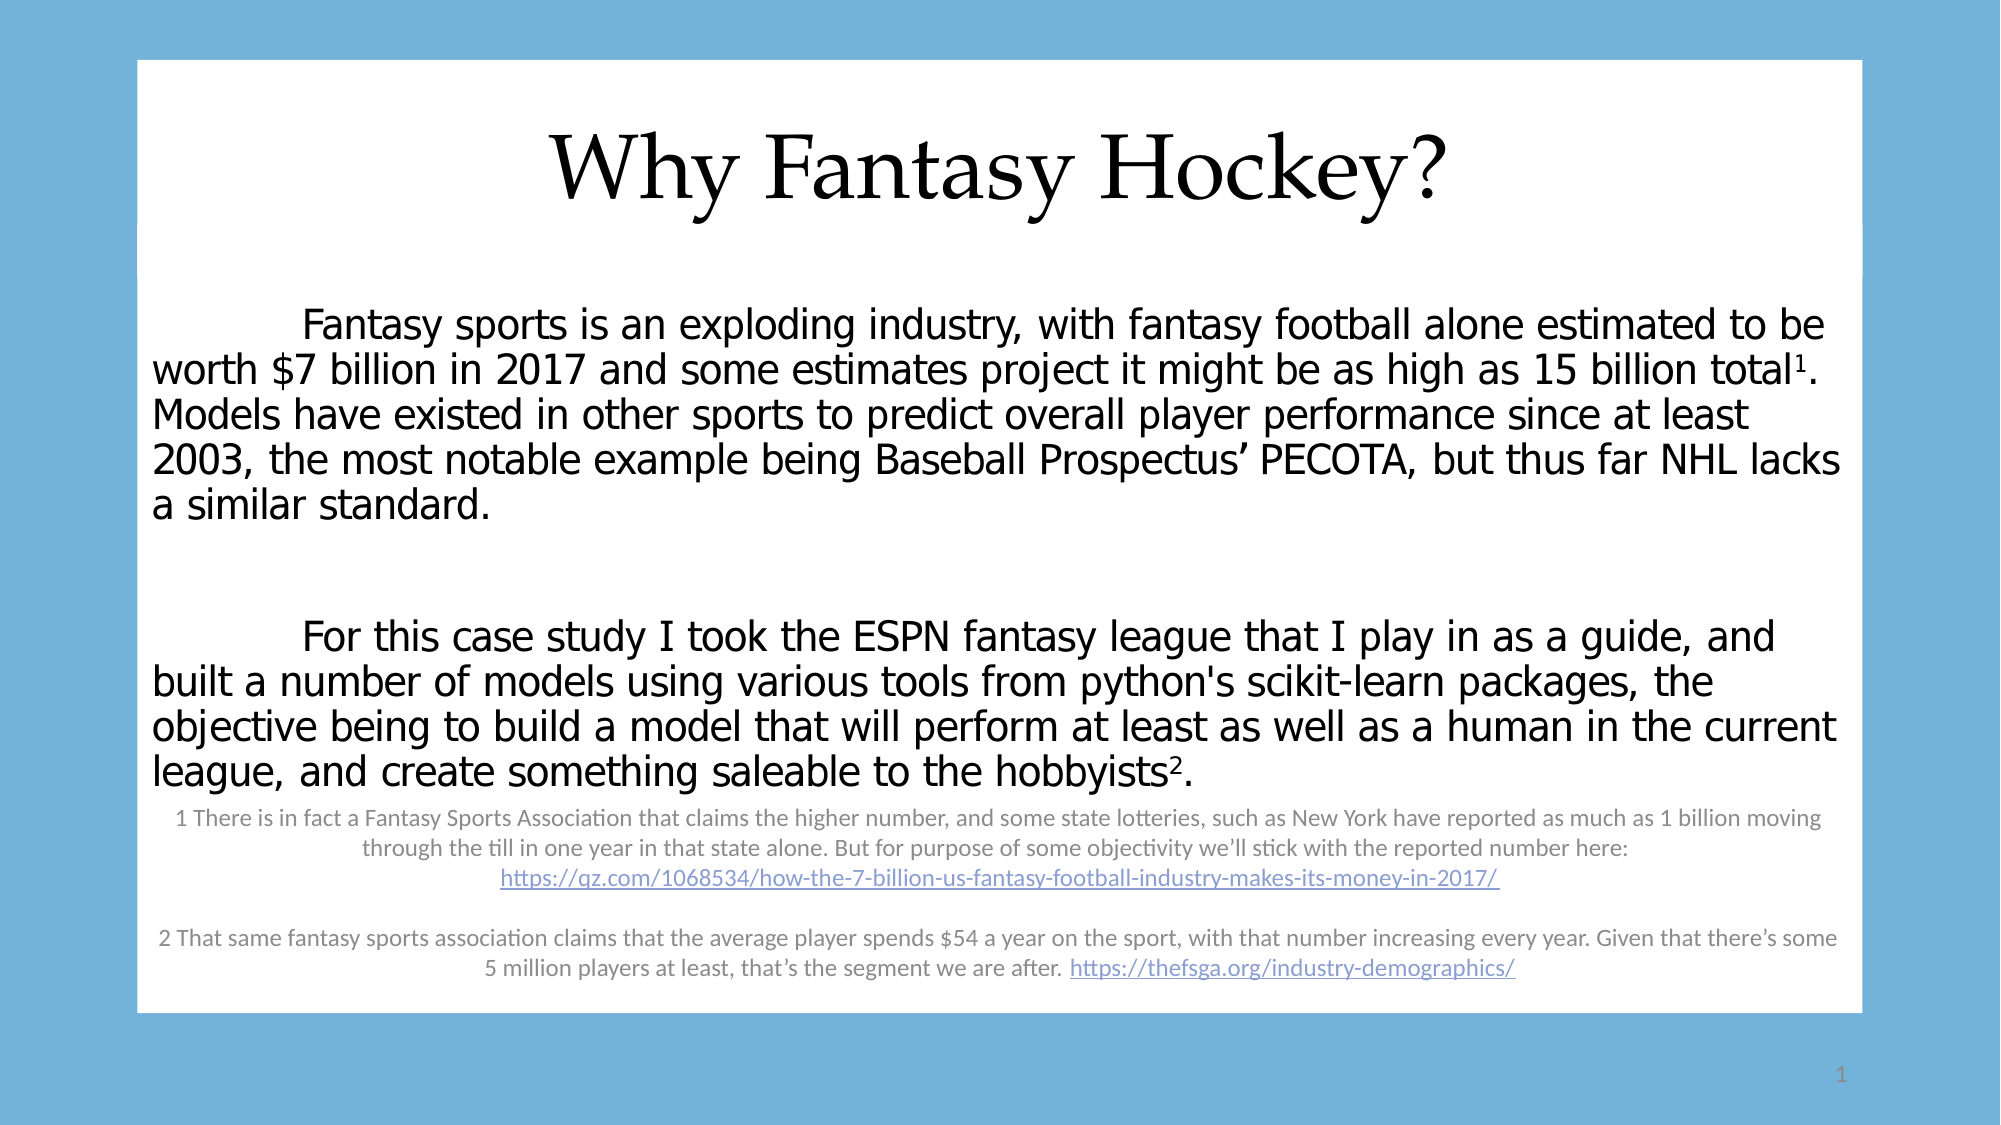

# Why Fantasy Hockey?

	Fantasy sports is an exploding industry, with fantasy football alone estimated to be worth $7 billion in 2017 and some estimates project it might be as high as 15 billion total1. Models have existed in other sports to predict overall player performance since at least 2003, the most notable example being Baseball Prospectus’ PECOTA, but thus far NHL lacks a similar standard.

	For this case study I took the ESPN fantasy league that I play in as a guide, and built a number of models using various tools from python's scikit-learn packages, the objective being to build a model that will perform at least as well as a human in the current league, and create something saleable to the hobbyists2.

1 There is in fact a Fantasy Sports Association that claims the higher number, and some state lotteries, such as New York have reported as much as 1 billion moving through the till in one year in that state alone. But for purpose of some objectivity we’ll stick with the reported number here: https://qz.com/1068534/how-the-7-billion-us-fantasy-football-industry-makes-its-money-in-2017/

2 That same fantasy sports association claims that the average player spends $54 a year on the sport, with that number increasing every year. Given that there’s some 5 million players at least, that’s the segment we are after. https://thefsga.org/industry-demographics/
1